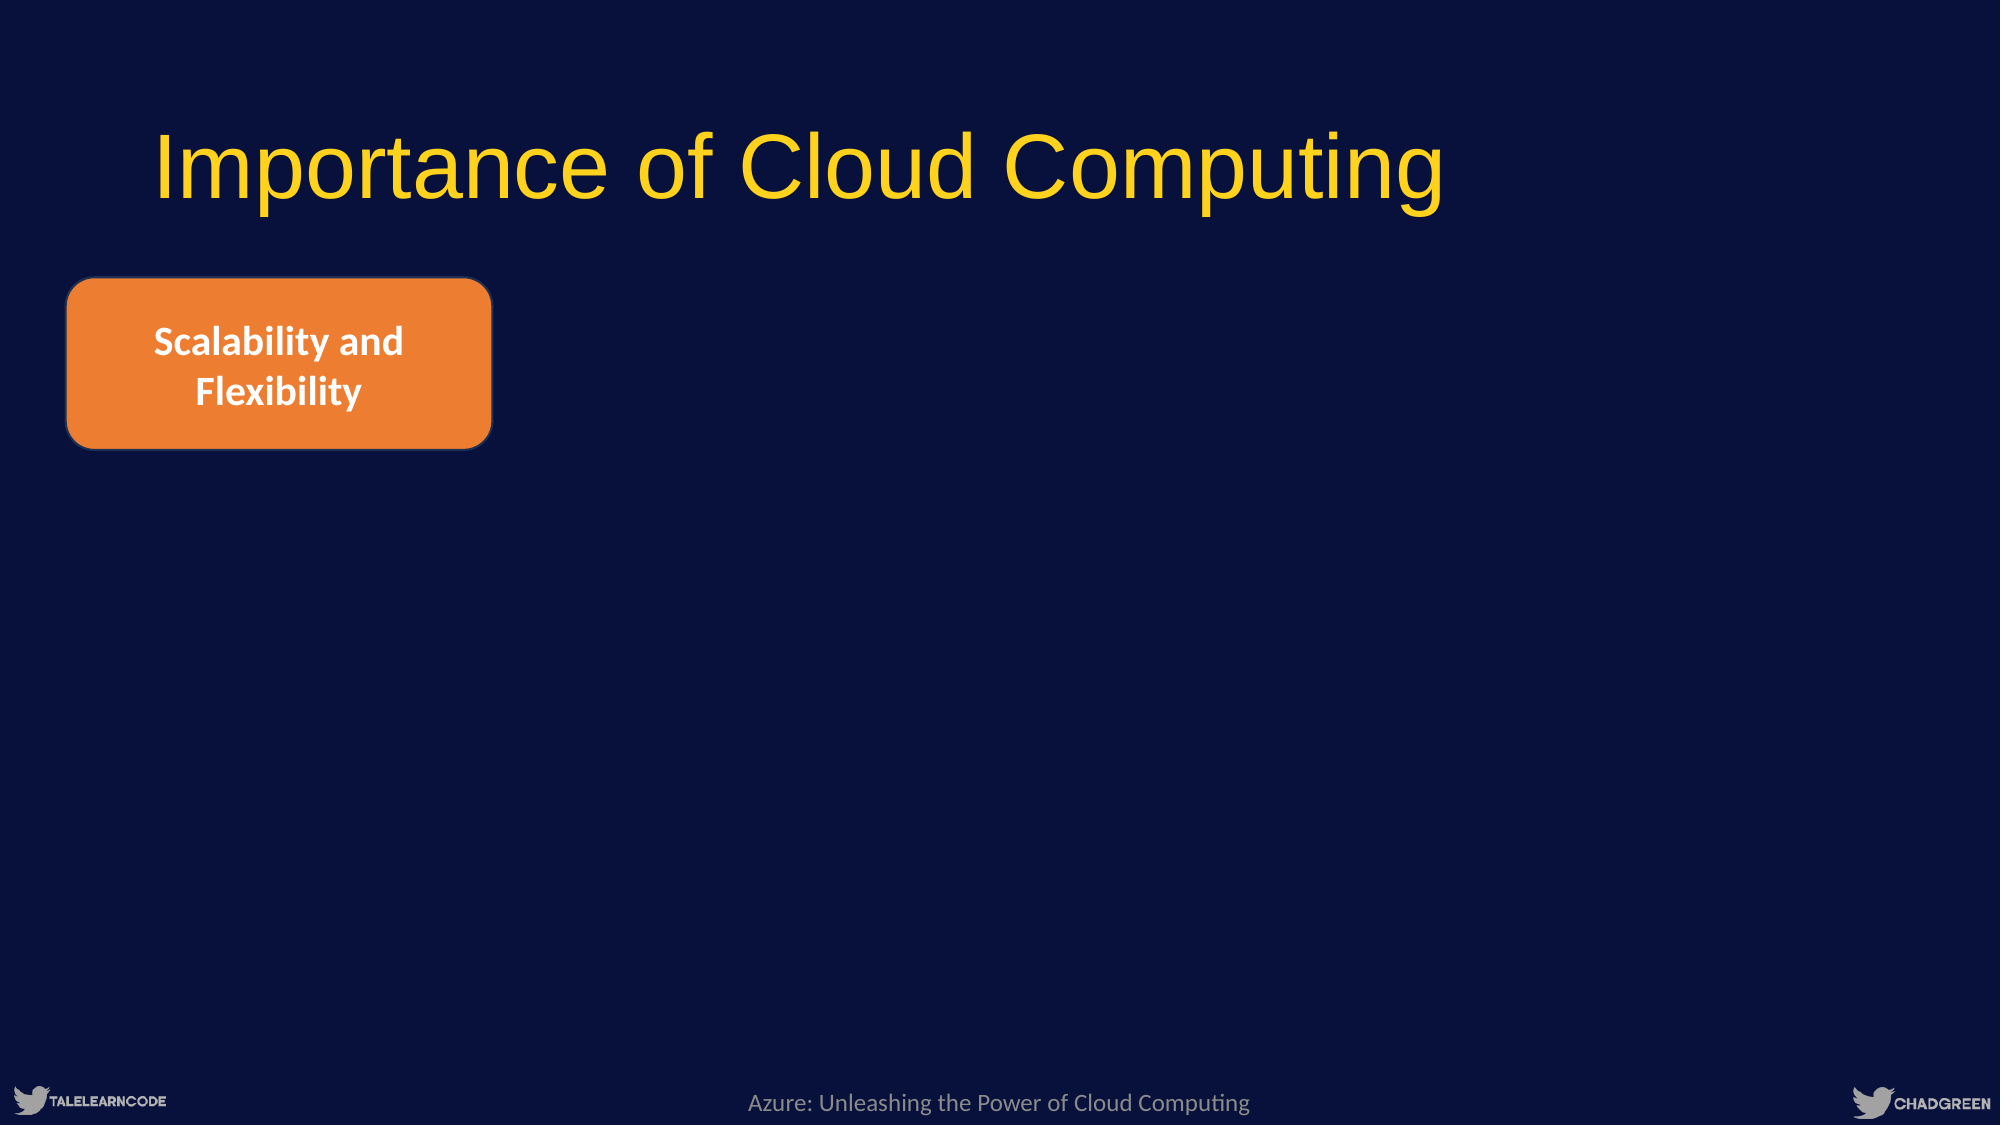

# Importance of Cloud Computing
Scalability and Flexibility